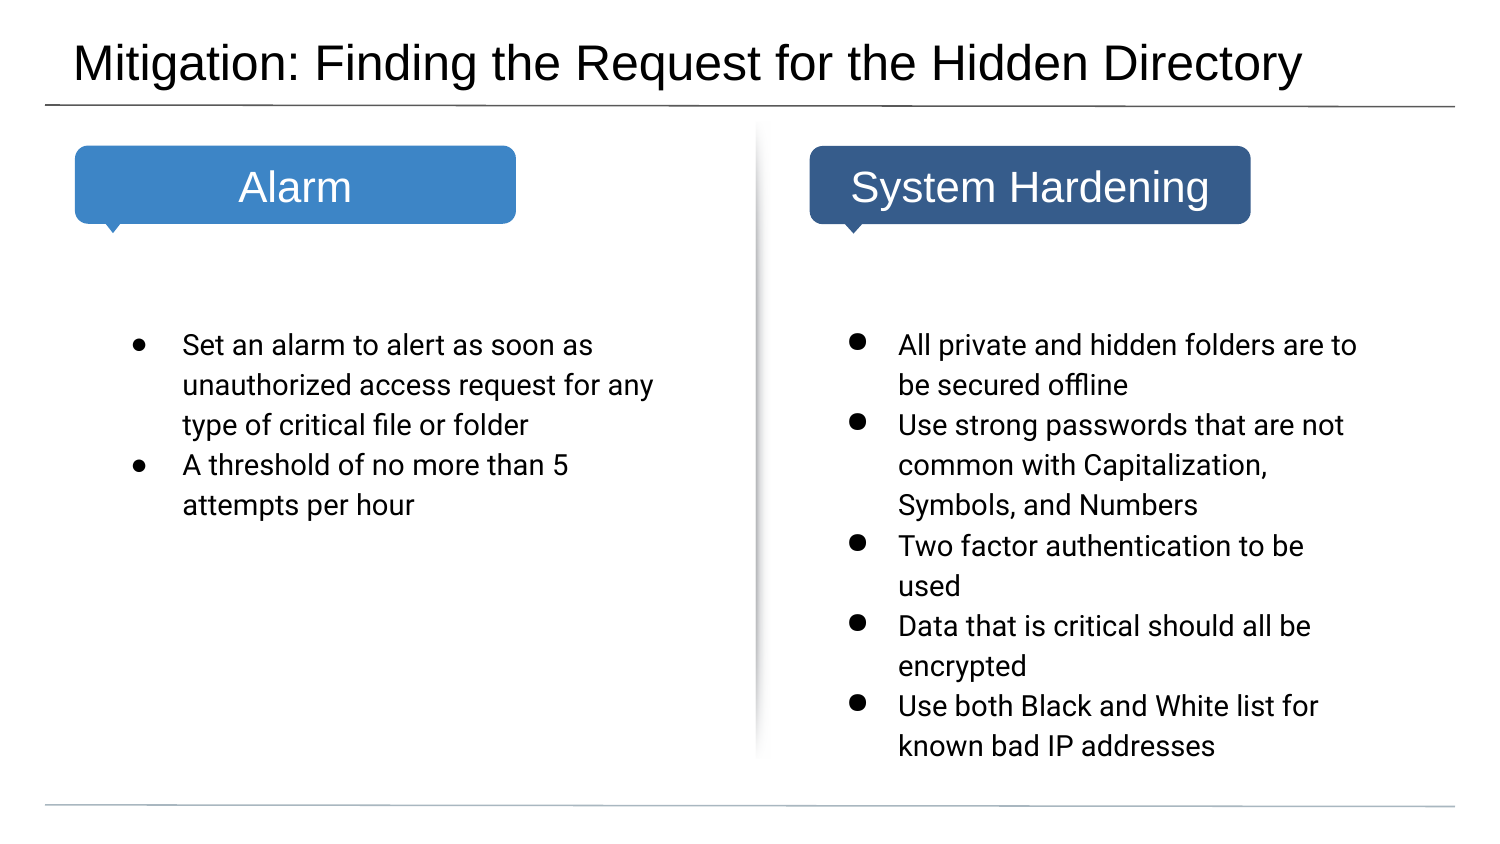

# Mitigation: Finding the Request for the Hidden Directory

Set an alarm to alert as soon as unauthorized access request for any type of critical file or folder
A threshold of no more than 5 attempts per hour

All private and hidden folders are to be secured offline
Use strong passwords that are not common with Capitalization, Symbols, and Numbers
Two factor authentication to be used
Data that is critical should all be encrypted
Use both Black and White list for known bad IP addresses